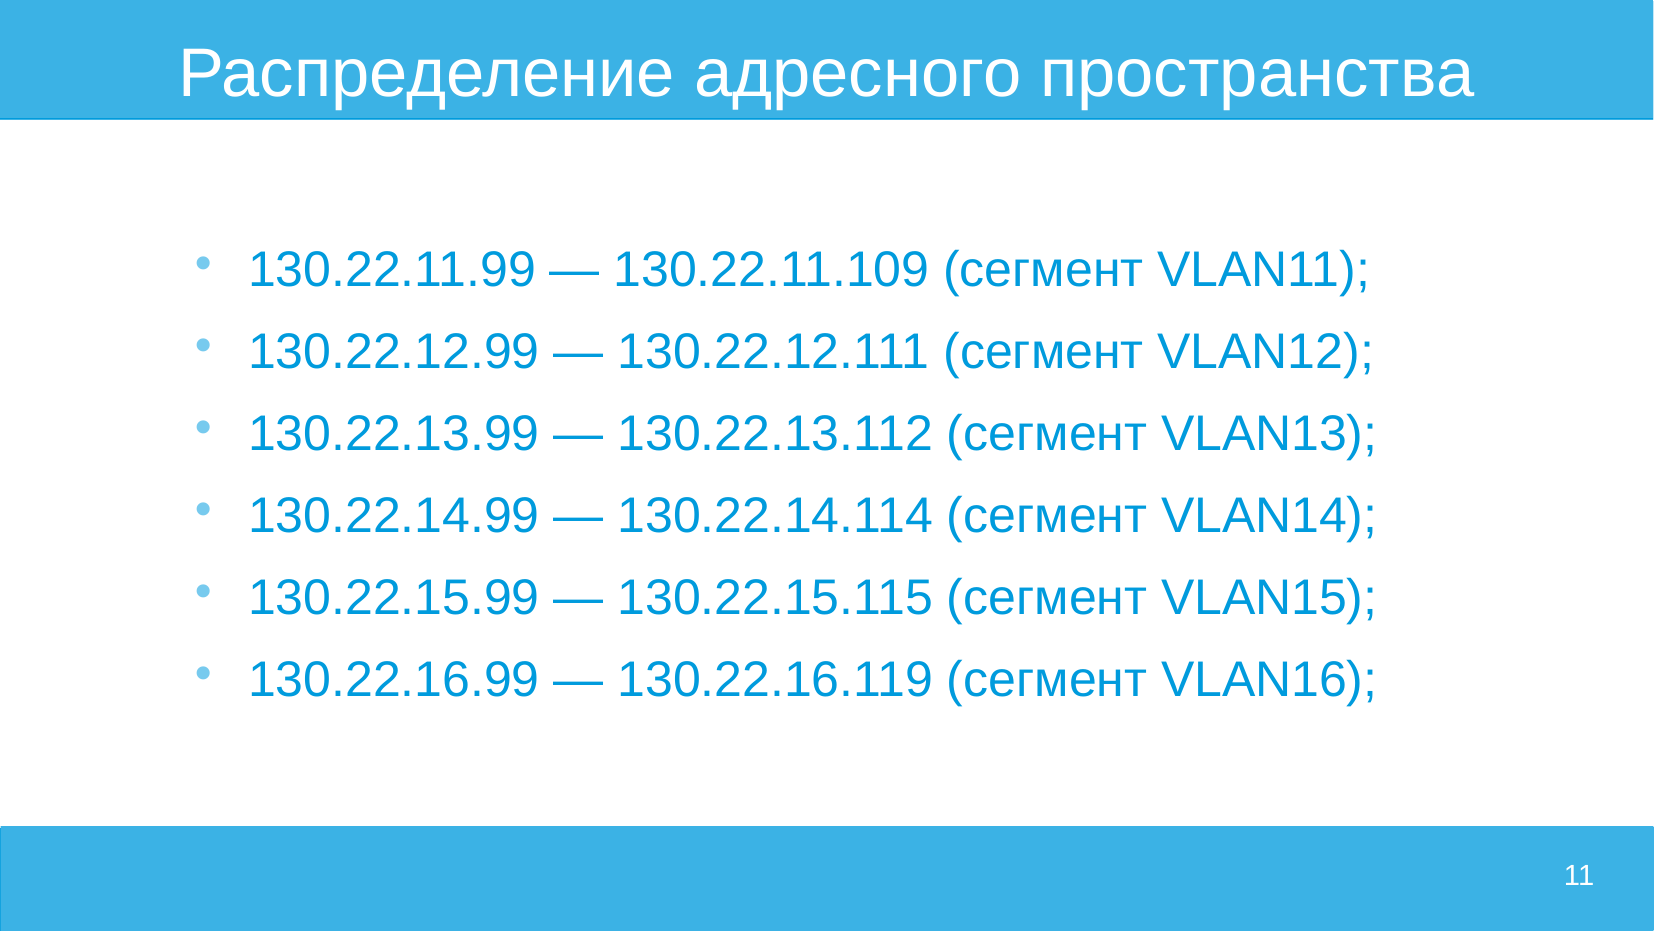

# Распределение адресного пространства
130.22.11.99 — 130.22.11.109 (сегмент VLAN11);
130.22.12.99 — 130.22.12.111 (сегмент VLAN12);
130.22.13.99 — 130.22.13.112 (сегмент VLAN13);
130.22.14.99 — 130.22.14.114 (сегмент VLAN14);
130.22.15.99 — 130.22.15.115 (сегмент VLAN15);
130.22.16.99 — 130.22.16.119 (сегмент VLAN16);
11